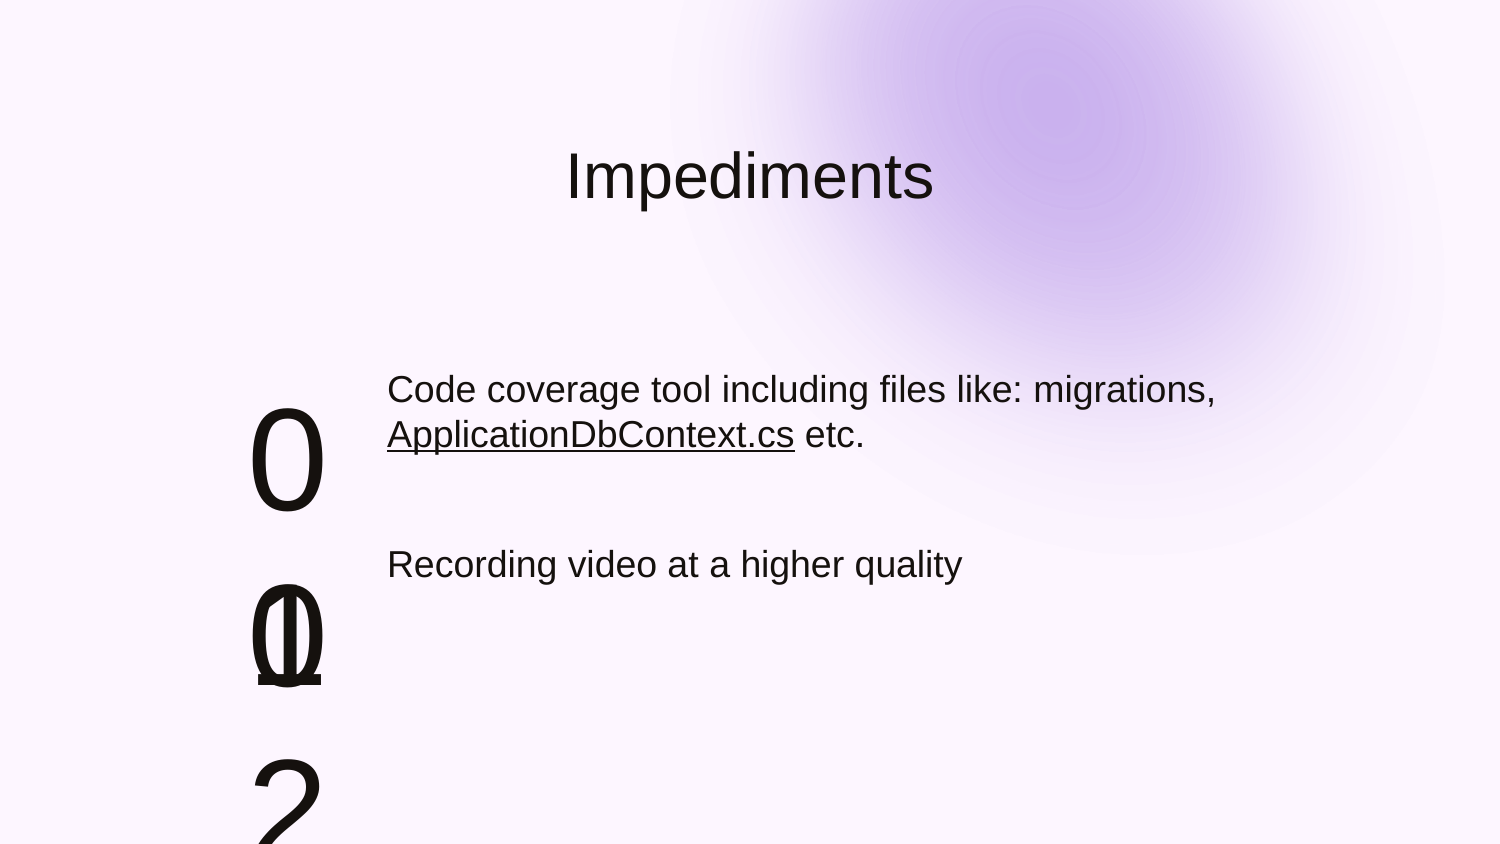

# Impediments
01
Code coverage tool including files like: migrations, ApplicationDbContext.cs etc.
02
Recording video at a higher quality